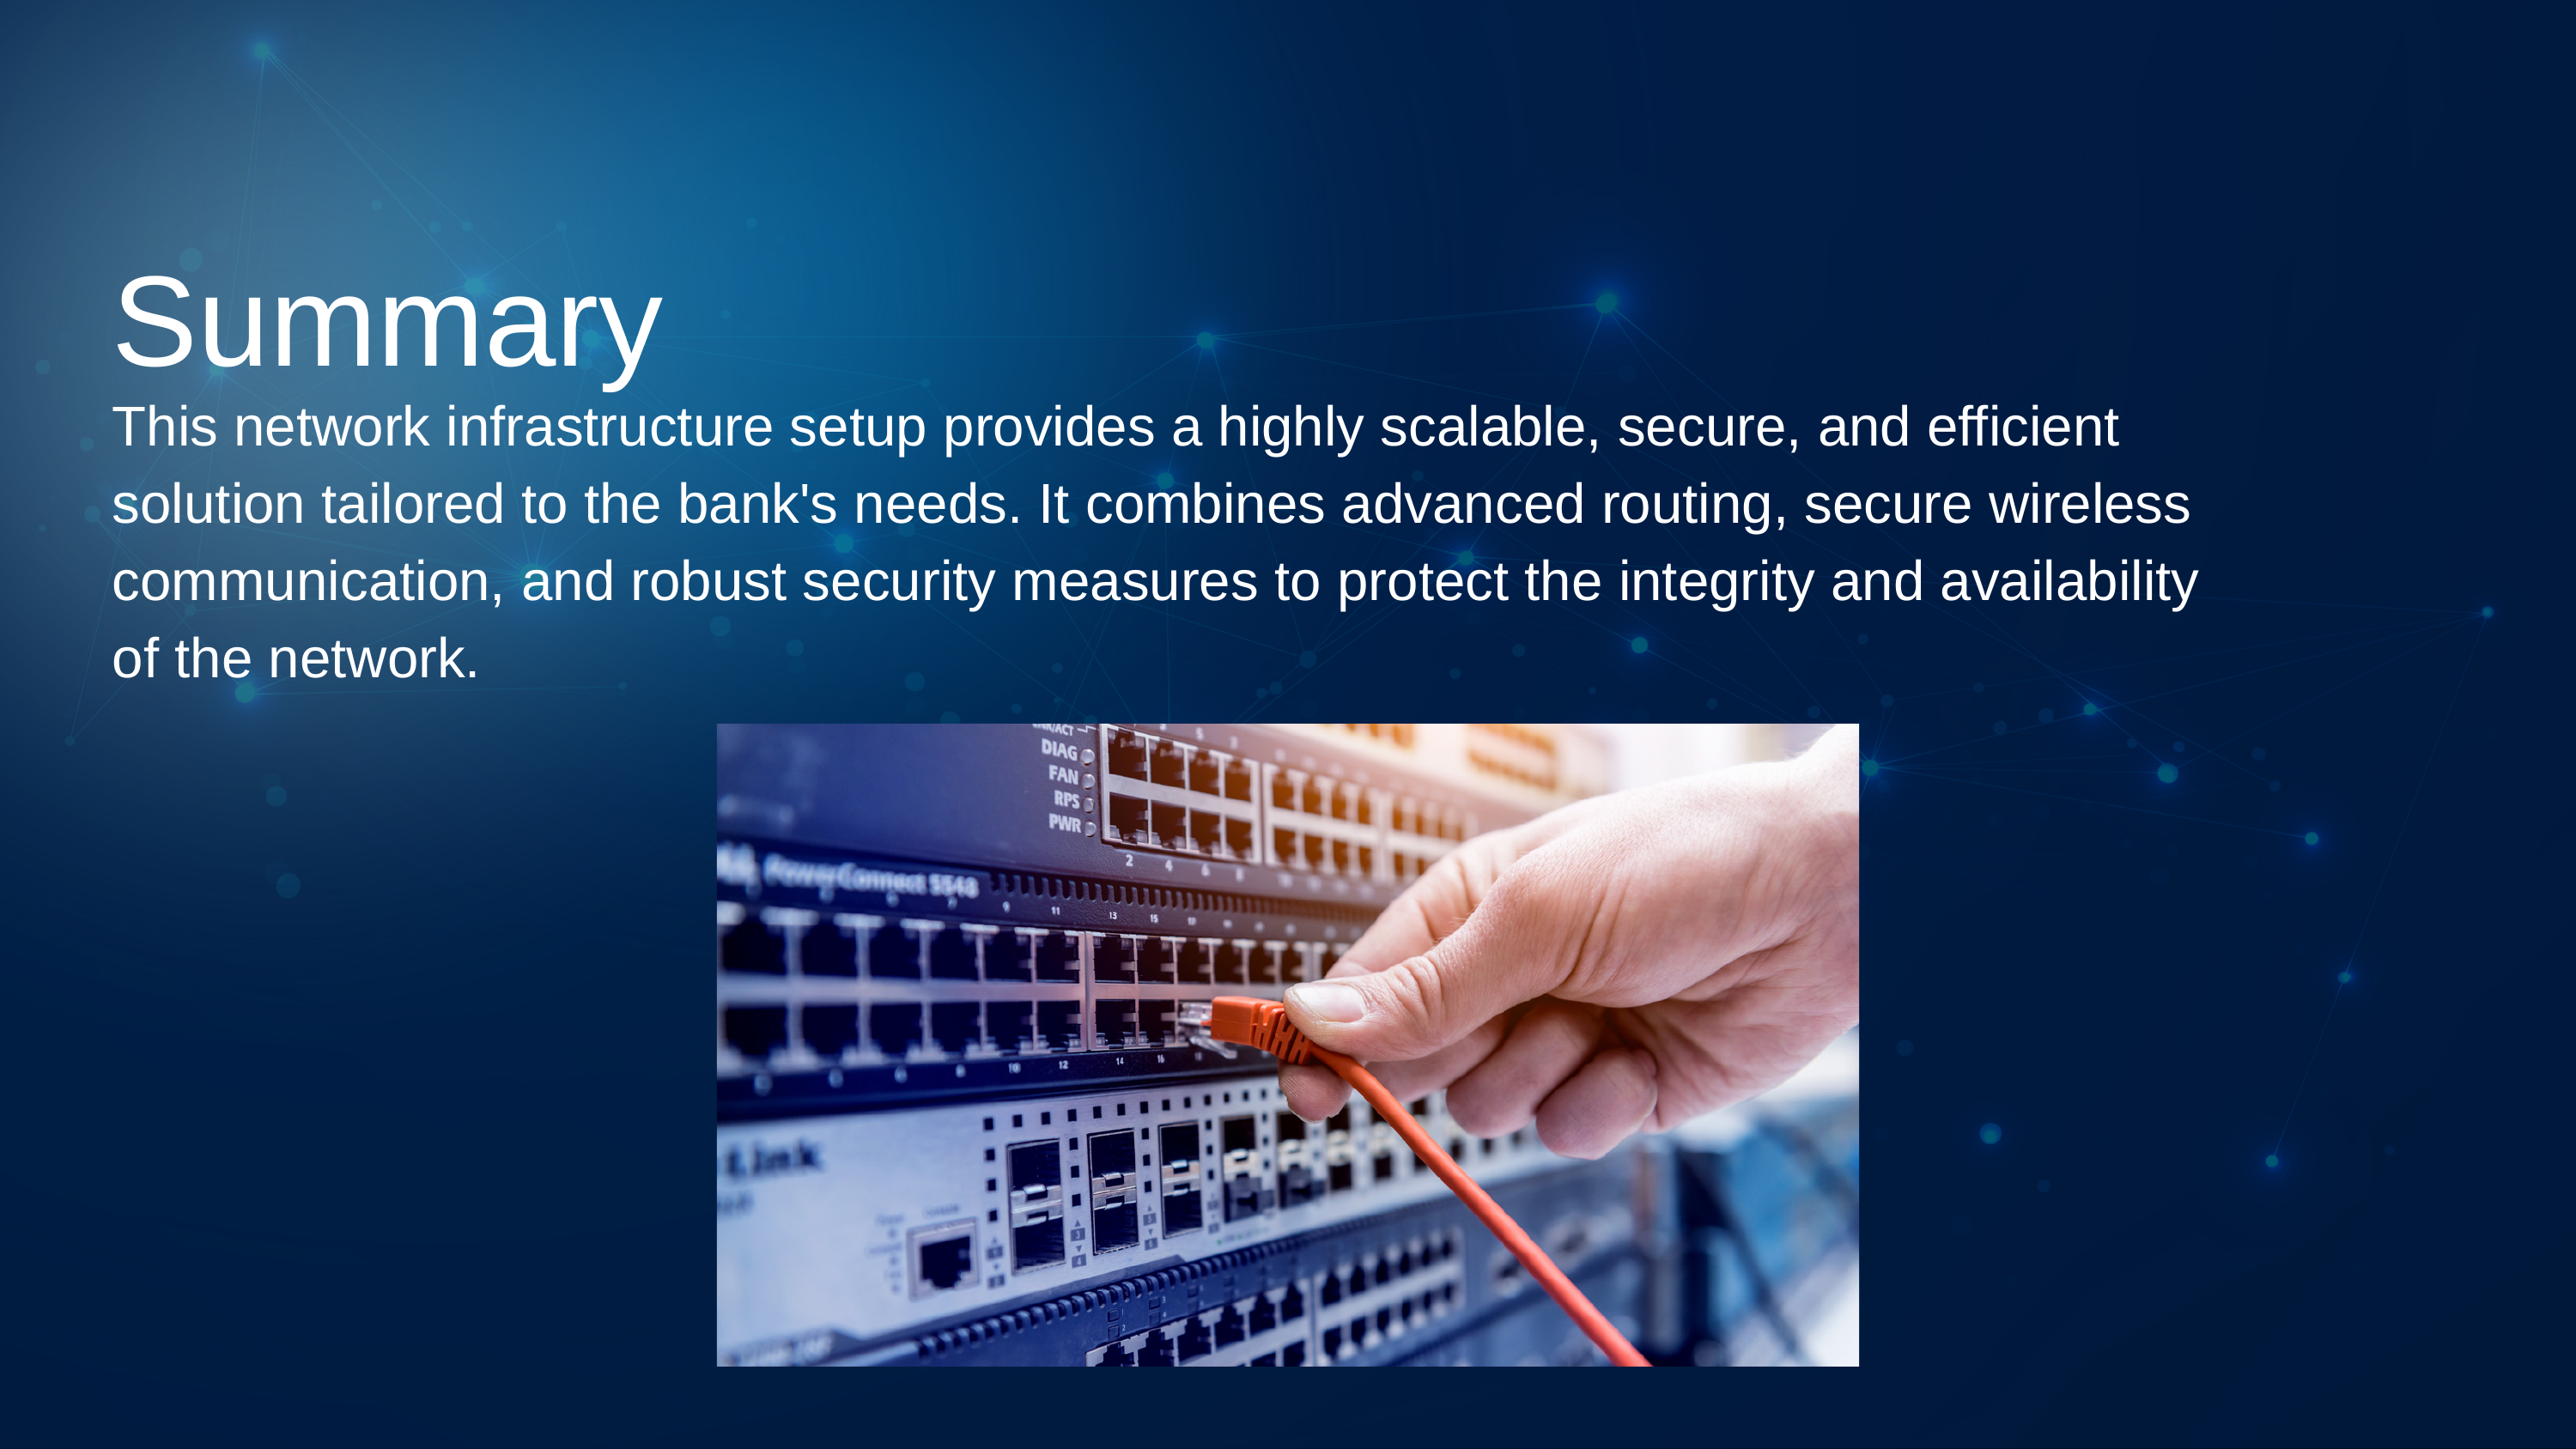

Summary
This network infrastructure setup provides a highly scalable, secure, and efficient solution tailored to the bank's needs. It combines advanced routing, secure wireless communication, and robust security measures to protect the integrity and availability of the network.